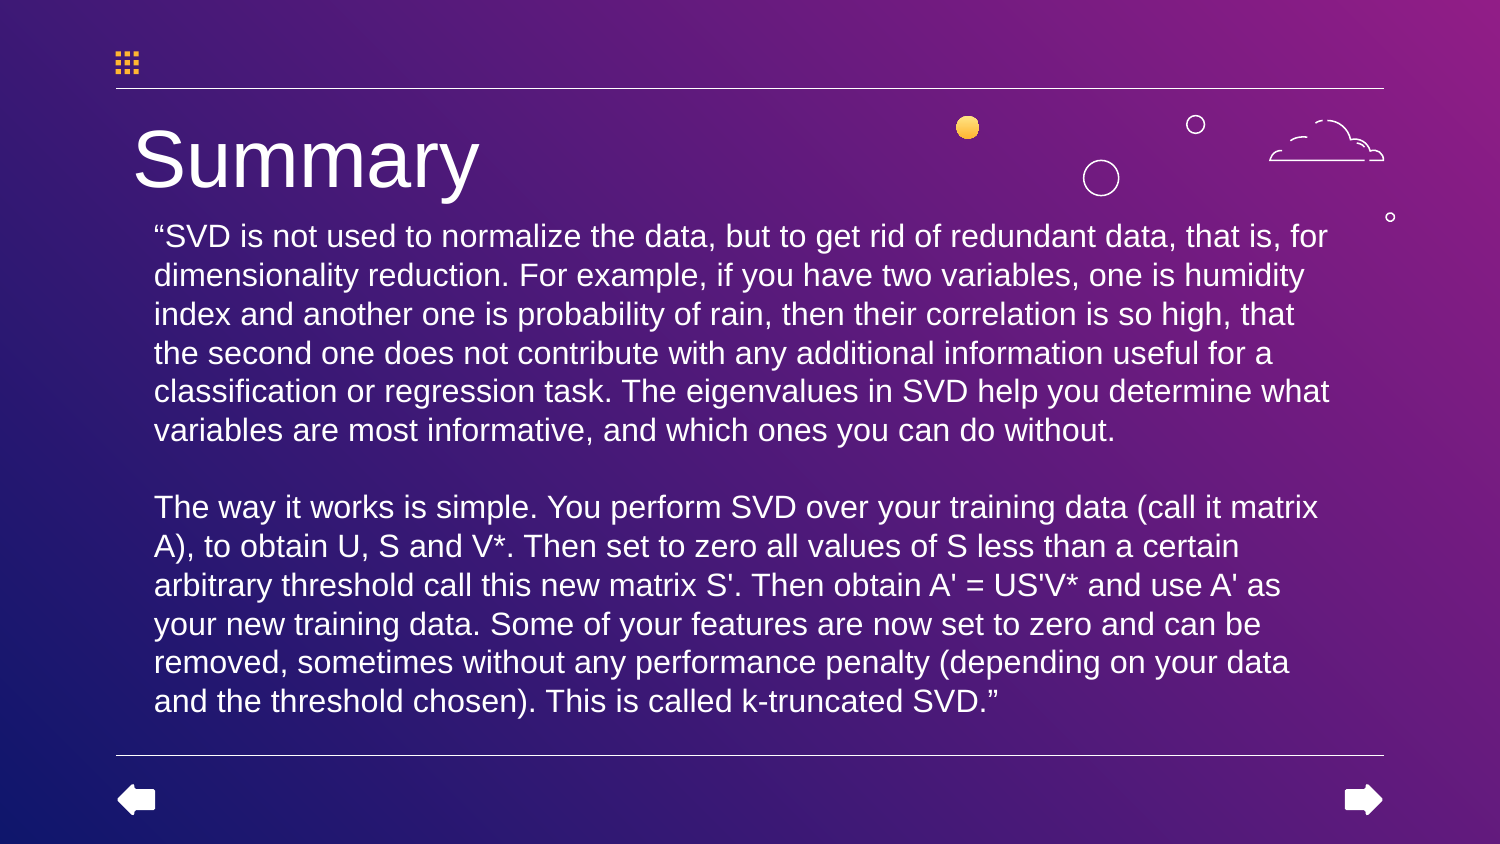

# Summary

“SVD is not used to normalize the data, but to get rid of redundant data, that is, for dimensionality reduction. For example, if you have two variables, one is humidity index and another one is probability of rain, then their correlation is so high, that the second one does not contribute with any additional information useful for a classification or regression task. The eigenvalues in SVD help you determine what variables are most informative, and which ones you can do without.

The way it works is simple. You perform SVD over your training data (call it matrix A), to obtain U, S and V*. Then set to zero all values of S less than a certain arbitrary threshold call this new matrix S'. Then obtain A' = US'V* and use A' as your new training data. Some of your features are now set to zero and can be removed, sometimes without any performance penalty (depending on your data and the threshold chosen). This is called k-truncated SVD.”